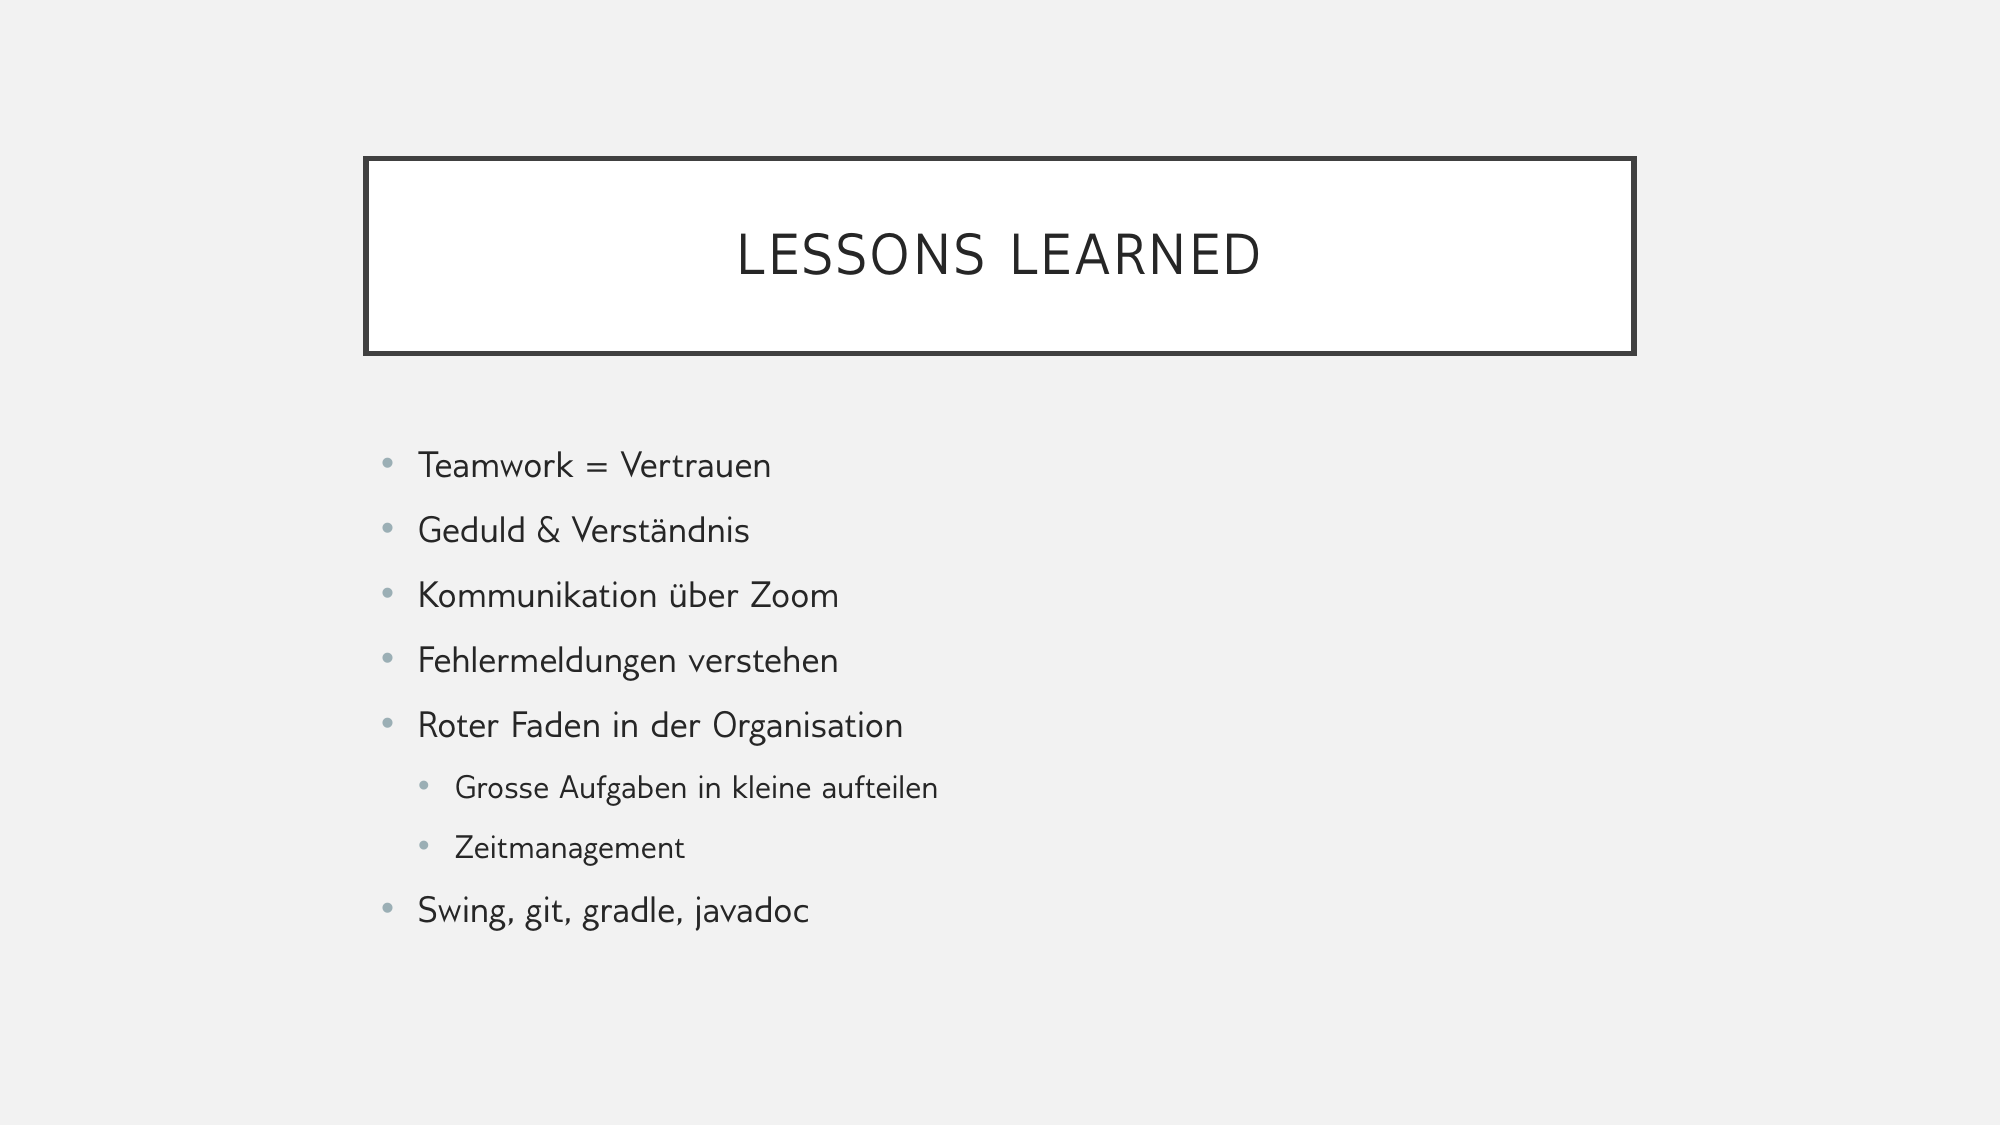

# Lessons learned
Teamwork = Vertrauen
Geduld & Verständnis
Kommunikation über Zoom
Fehlermeldungen verstehen
Roter Faden in der Organisation
Grosse Aufgaben in kleine aufteilen
Zeitmanagement
Swing, git, gradle, javadoc